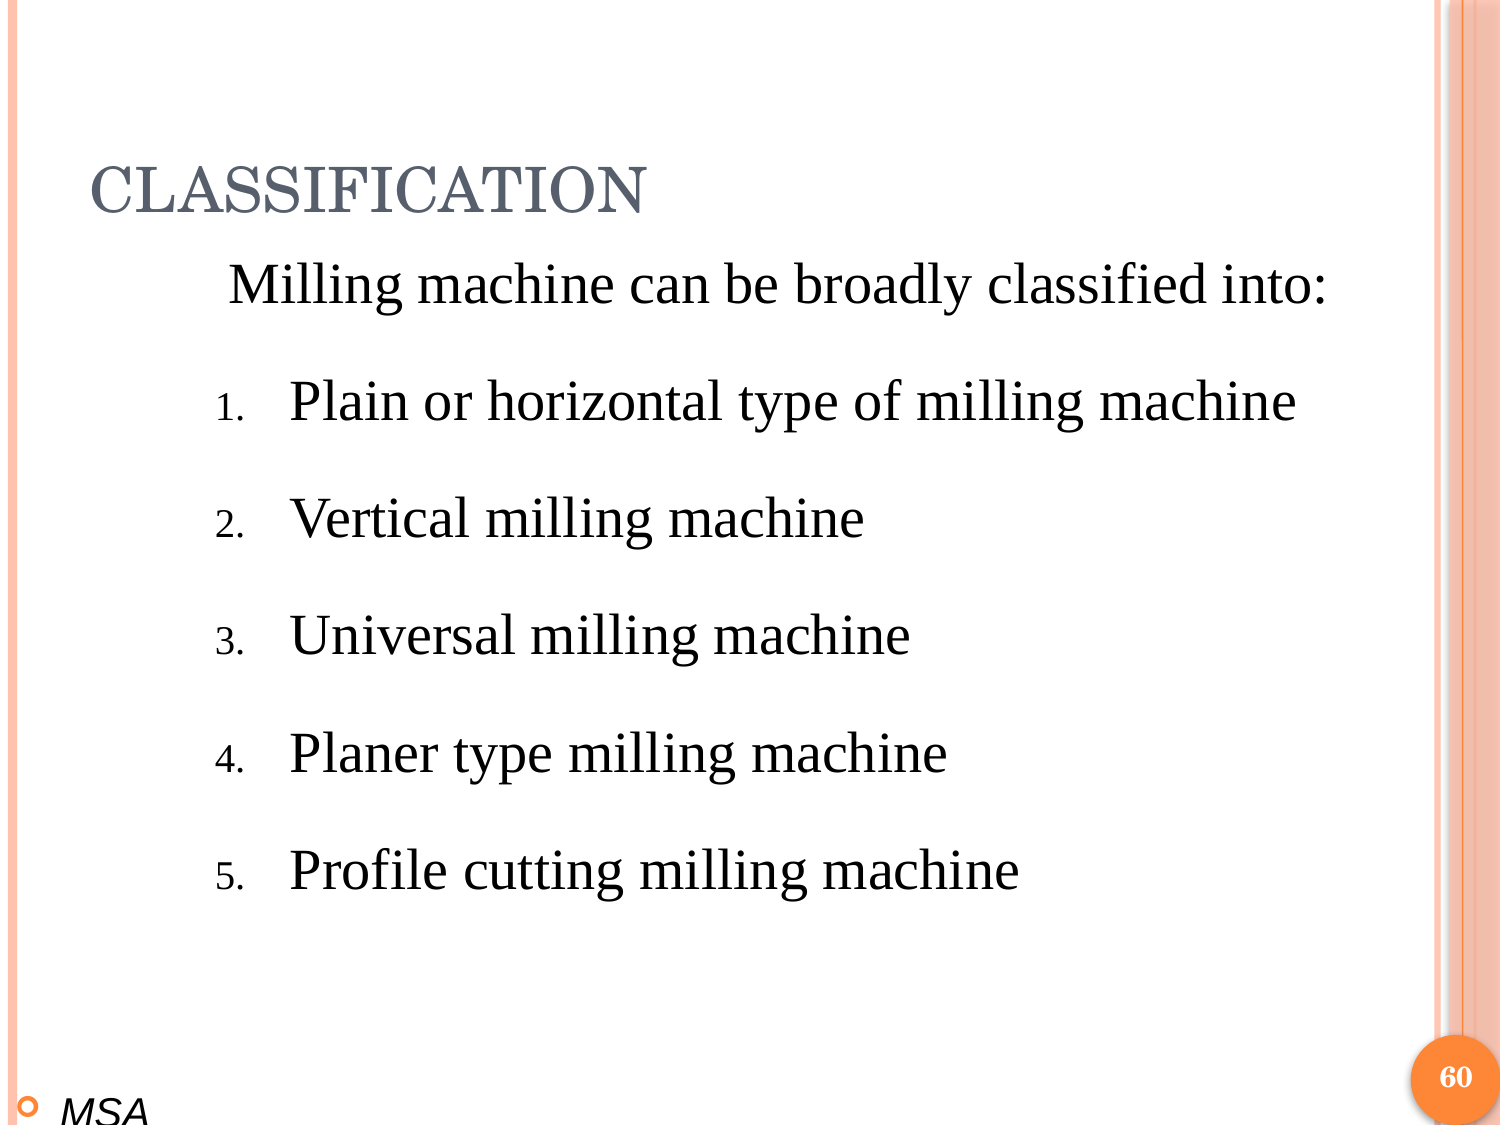

# Classification
Milling machine can be broadly classified into:
Plain or horizontal type of milling machine
Vertical milling machine
Universal milling machine
Planer type milling machine
Profile cutting milling machine

60